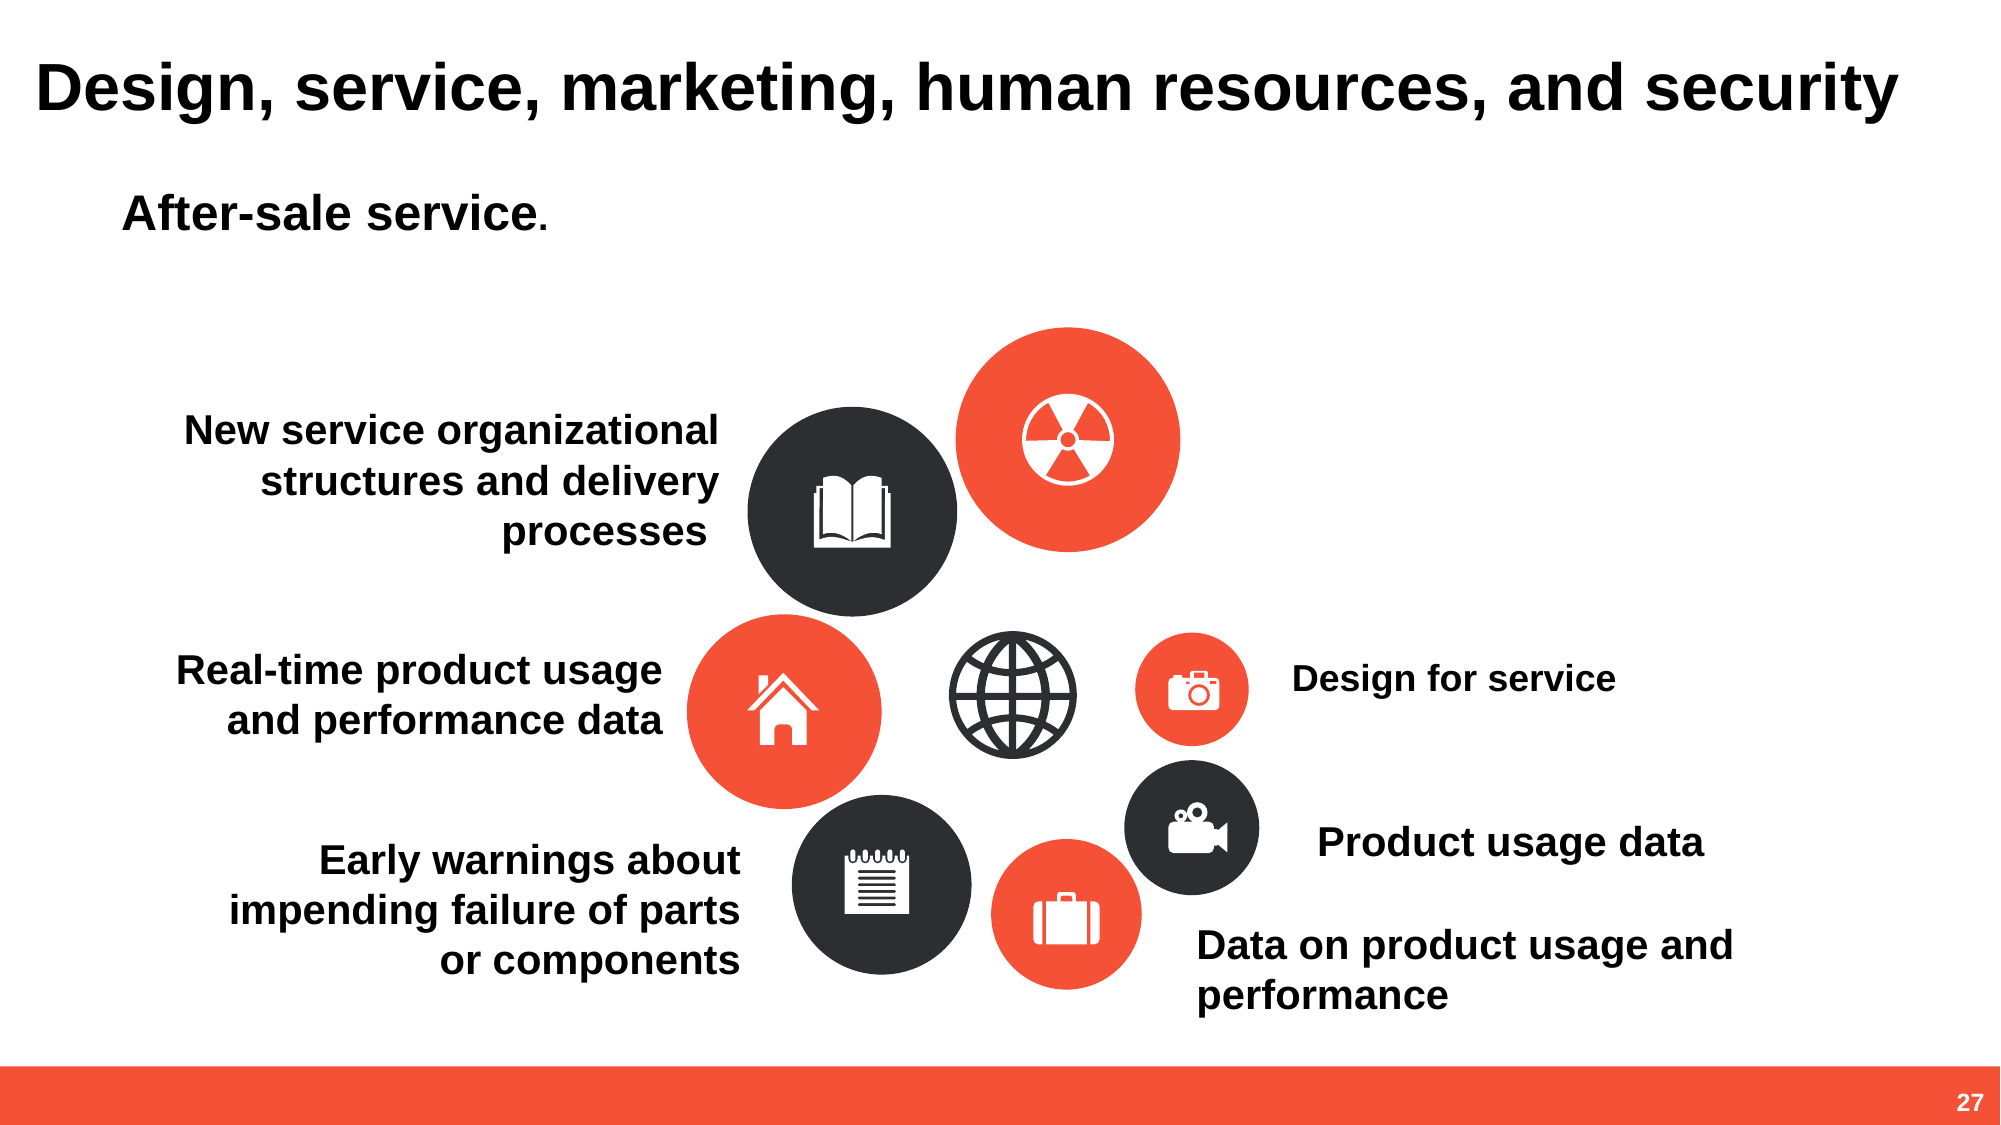

Design, service, marketing, human resources, and security
After-sale service.

New service organizational structures and delivery processes

Real-time product usage and performance data
Design for service

Product usage data
Early warnings about impending failure of parts or components

Data on product usage and performance
27